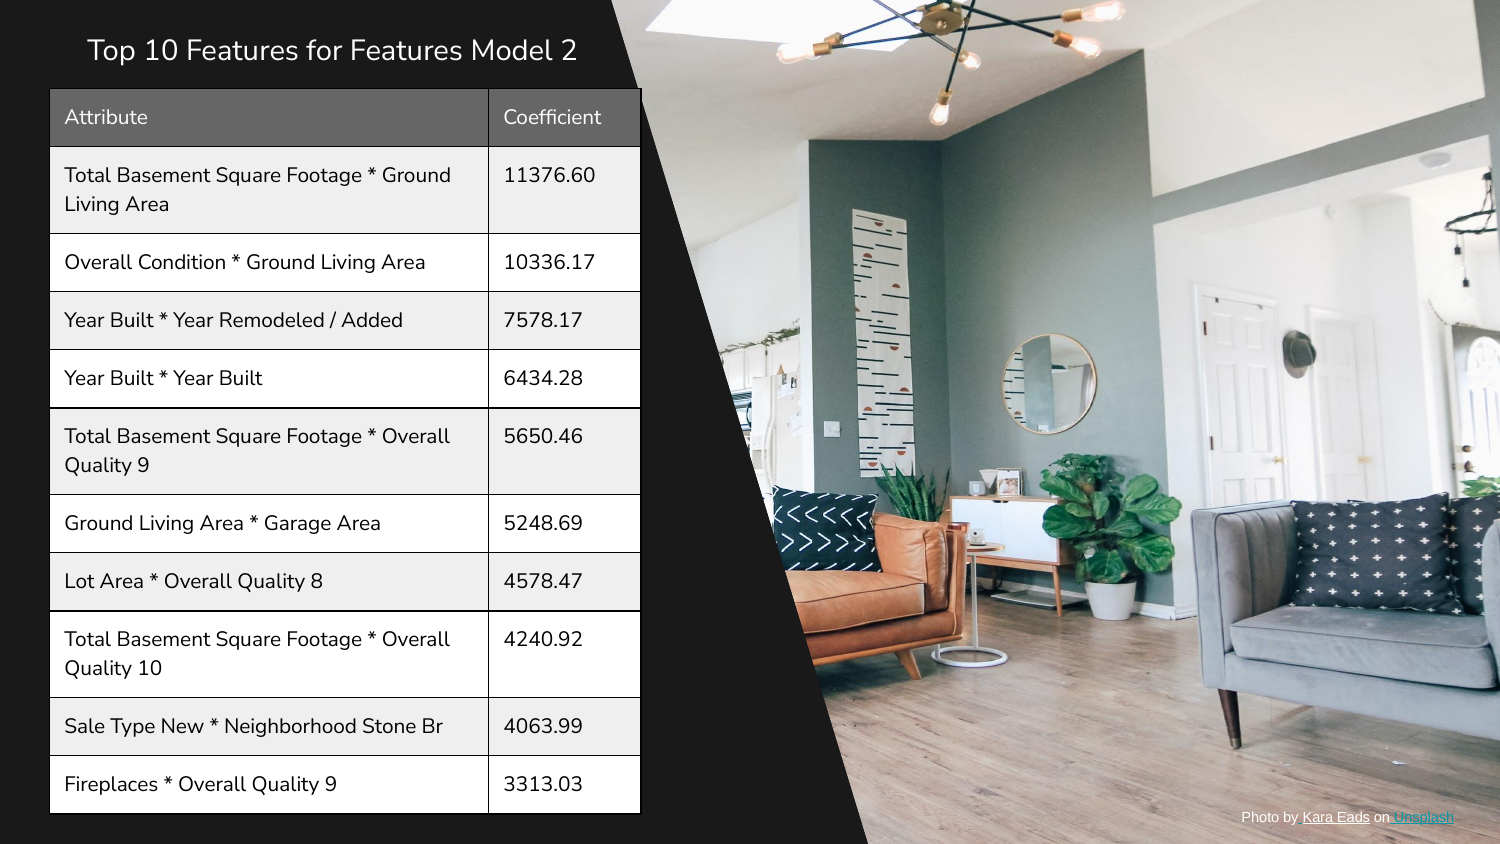

Top 10 Features for Features Model 2
| Attribute | Coefficient |
| --- | --- |
| Total Basement Square Footage \* Ground Living Area | 11376.60 |
| Overall Condition \* Ground Living Area | 10336.17 |
| Year Built \* Year Remodeled / Added | 7578.17 |
| Year Built \* Year Built | 6434.28 |
| Total Basement Square Footage \* Overall Quality 9 | 5650.46 |
| Ground Living Area \* Garage Area | 5248.69 |
| Lot Area \* Overall Quality 8 | 4578.47 |
| Total Basement Square Footage \* Overall Quality 10 | 4240.92 |
| Sale Type New \* Neighborhood Stone Br | 4063.99 |
| Fireplaces \* Overall Quality 9 | 3313.03 |
Photo by Kara Eads on Unsplash